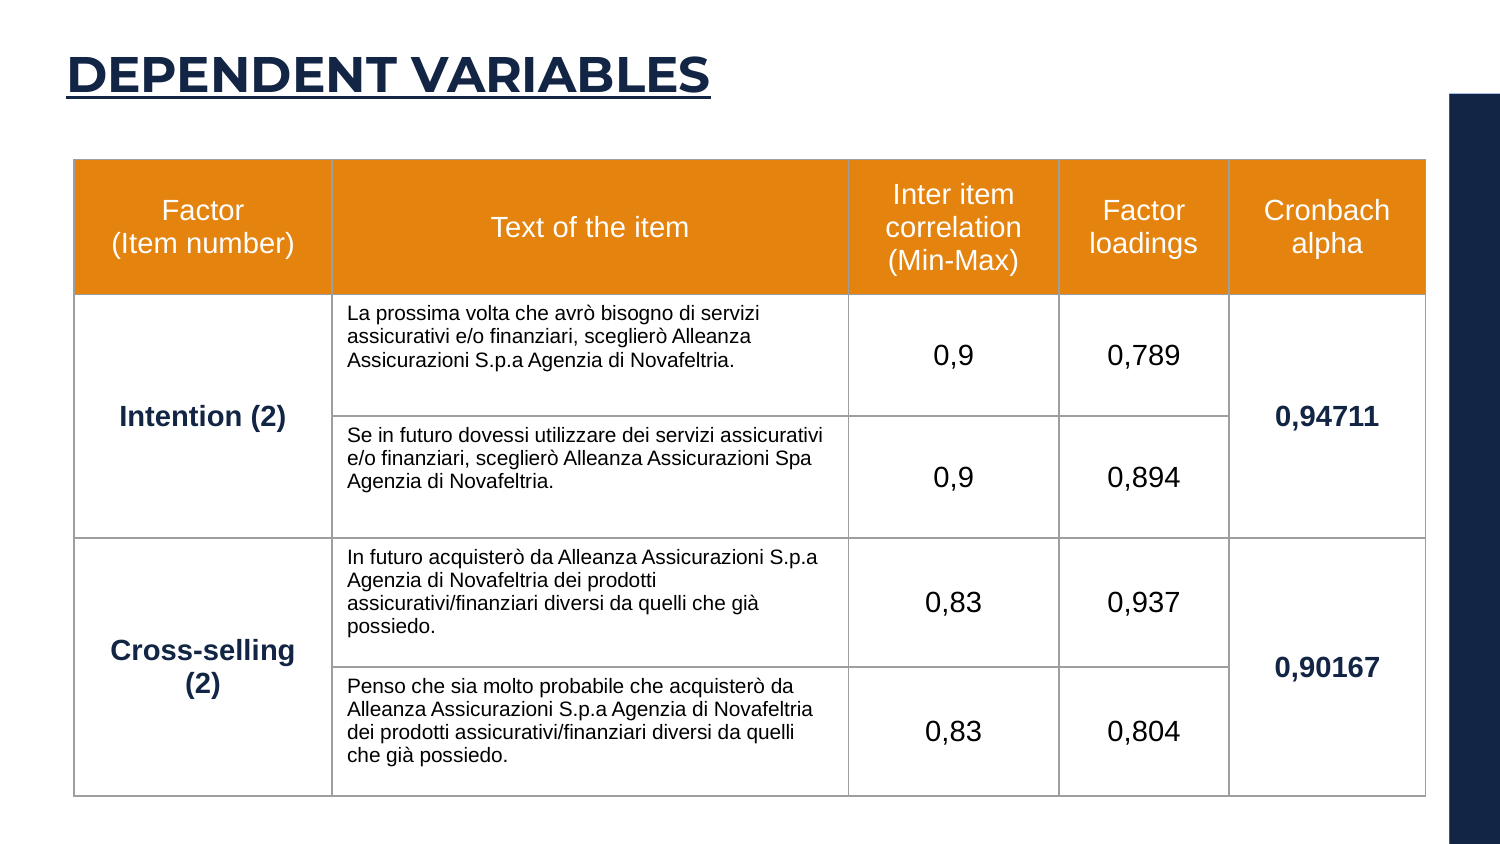

DEPENDENT VARIABLES
| Factor (Item number) | Text of the item | Inter item correlation (Min-Max) | Factor loadings | Cronbach alpha |
| --- | --- | --- | --- | --- |
| Intention (2) | La prossima volta che avrò bisogno di servizi assicurativi e/o finanziari, sceglierò Alleanza Assicurazioni S.p.a Agenzia di Novafeltria. | 0,9 | 0,789 | 0,94711 |
|  | Se in futuro dovessi utilizzare dei servizi assicurativi e/o finanziari, sceglierò Alleanza Assicurazioni Spa Agenzia di Novafeltria. | 0,9 | 0,894 |  |
| Cross-selling (2) | In futuro acquisterò da Alleanza Assicurazioni S.p.a Agenzia di Novafeltria dei prodotti assicurativi/finanziari diversi da quelli che già possiedo. | 0,83 | 0,937 | 0,90167 |
|  | Penso che sia molto probabile che acquisterò da Alleanza Assicurazioni S.p.a Agenzia di Novafeltria dei prodotti assicurativi/finanziari diversi da quelli che già possiedo. | 0,83 | 0,804 |  |